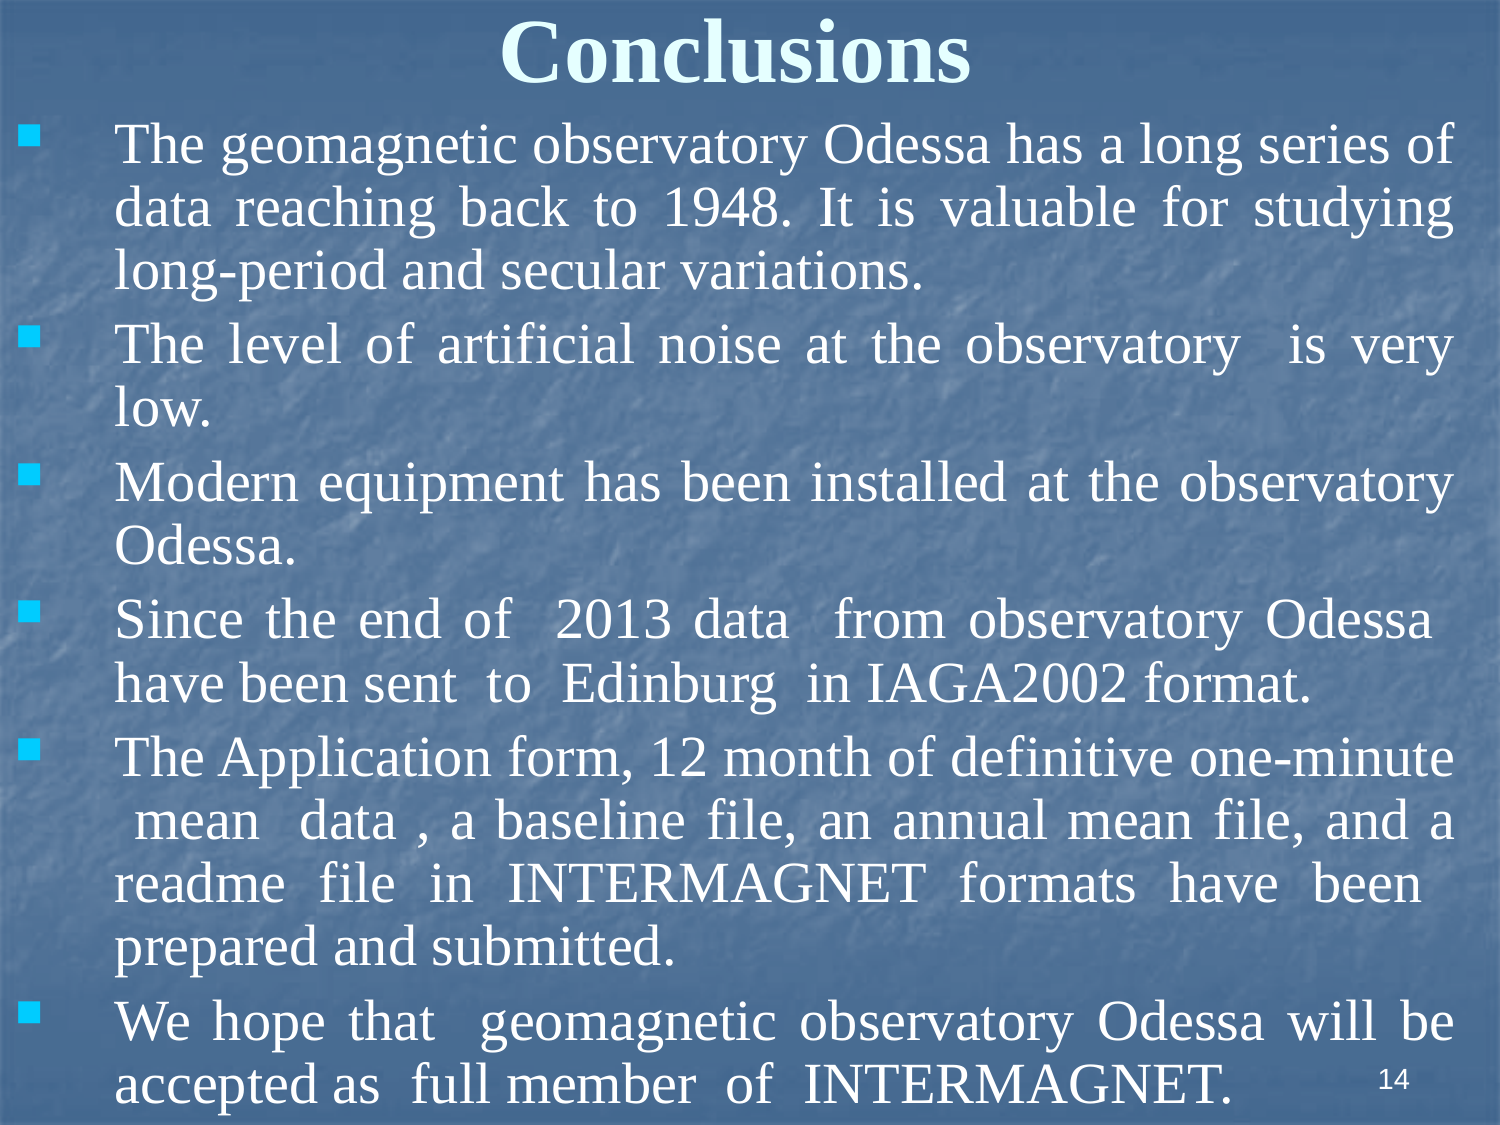

Conclusions
The geomagnetic observatory Odessa has a long series of data reaching back to 1948. It is valuable for studying long-period and secular variations.
The level of artificial noise at the observatory  is very low.
Modern equipment has been installed at the observatory Odessa.
Since the end of  2013 data  from observatory Odessa  have been sent  to  Edinburg  in IAGA2002 format.
The Application form, 12 month of definitive one-minute  mean  data , a baseline file, an annual mean file, and a readme file in INTERMAGNET formats have been  prepared and submitted.
We hope that  geomagnetic observatory Odessa will be accepted as  full member  of  INTERMAGNET.

14